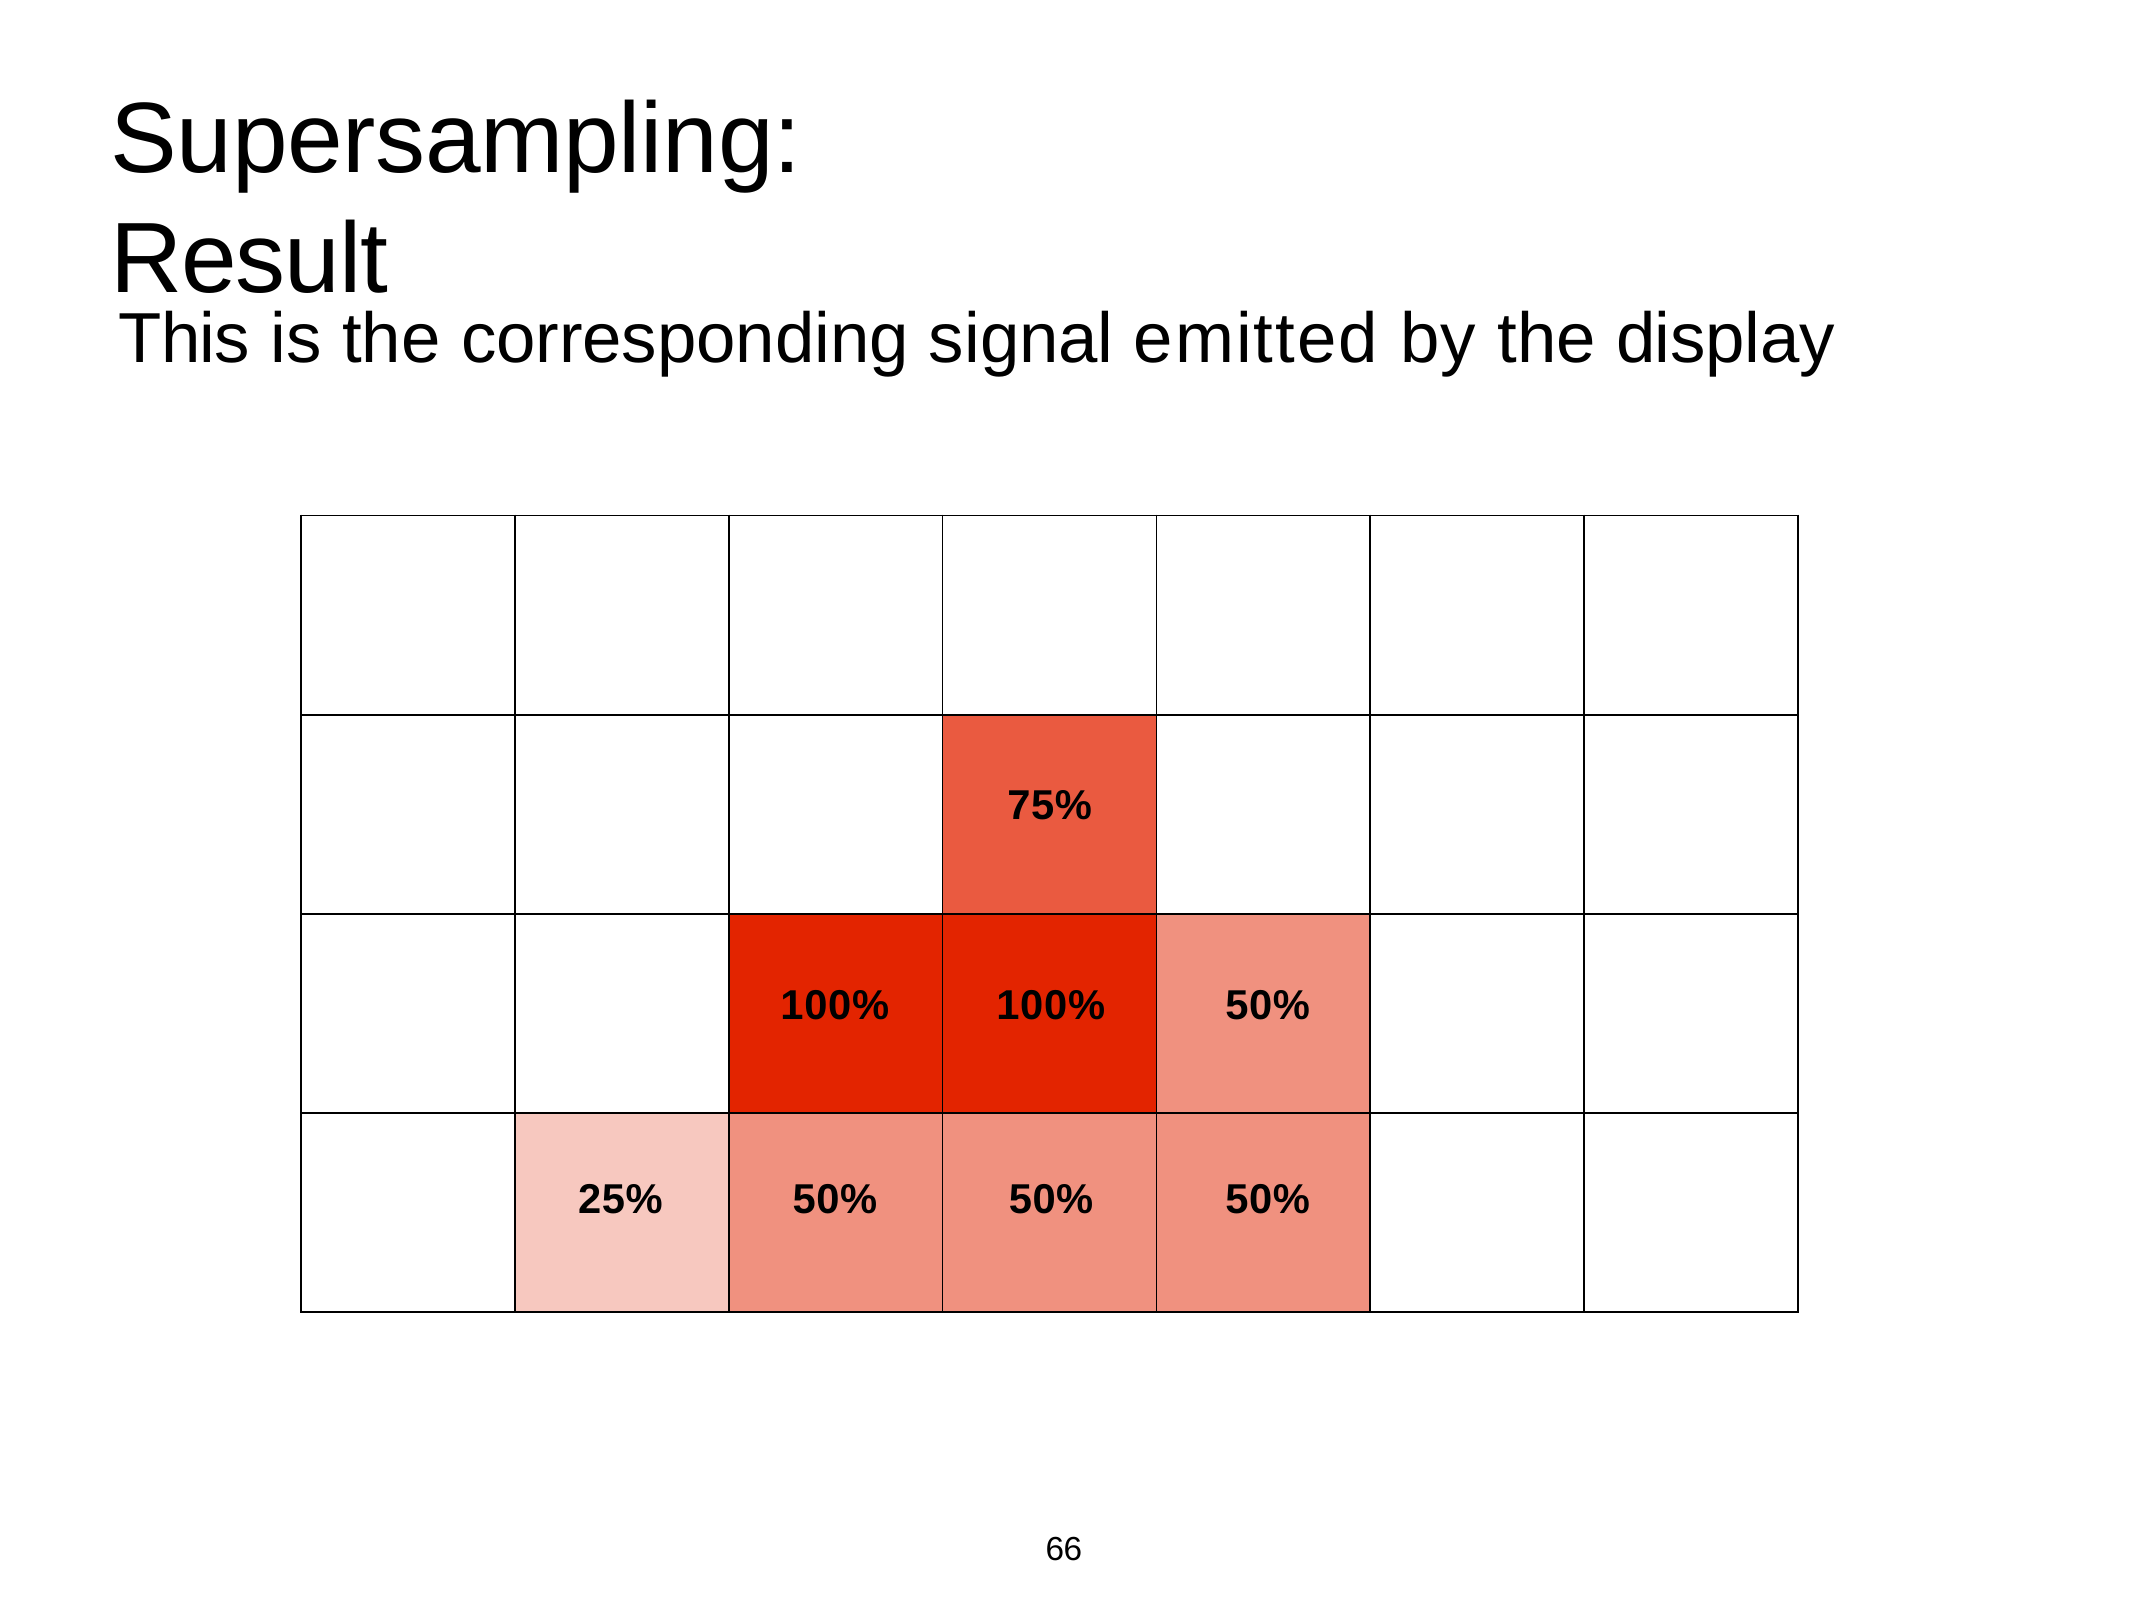

# Supersampling: Result
This is the corresponding signal emitted by the display
|  |  |  |  |  |  |  |
| --- | --- | --- | --- | --- | --- | --- |
|  |  |  | 75% |  |  |  |
|  |  | 100% | 100% | 50% |  |  |
|  | 25% | 50% | 50% | 50% |  |  |
66